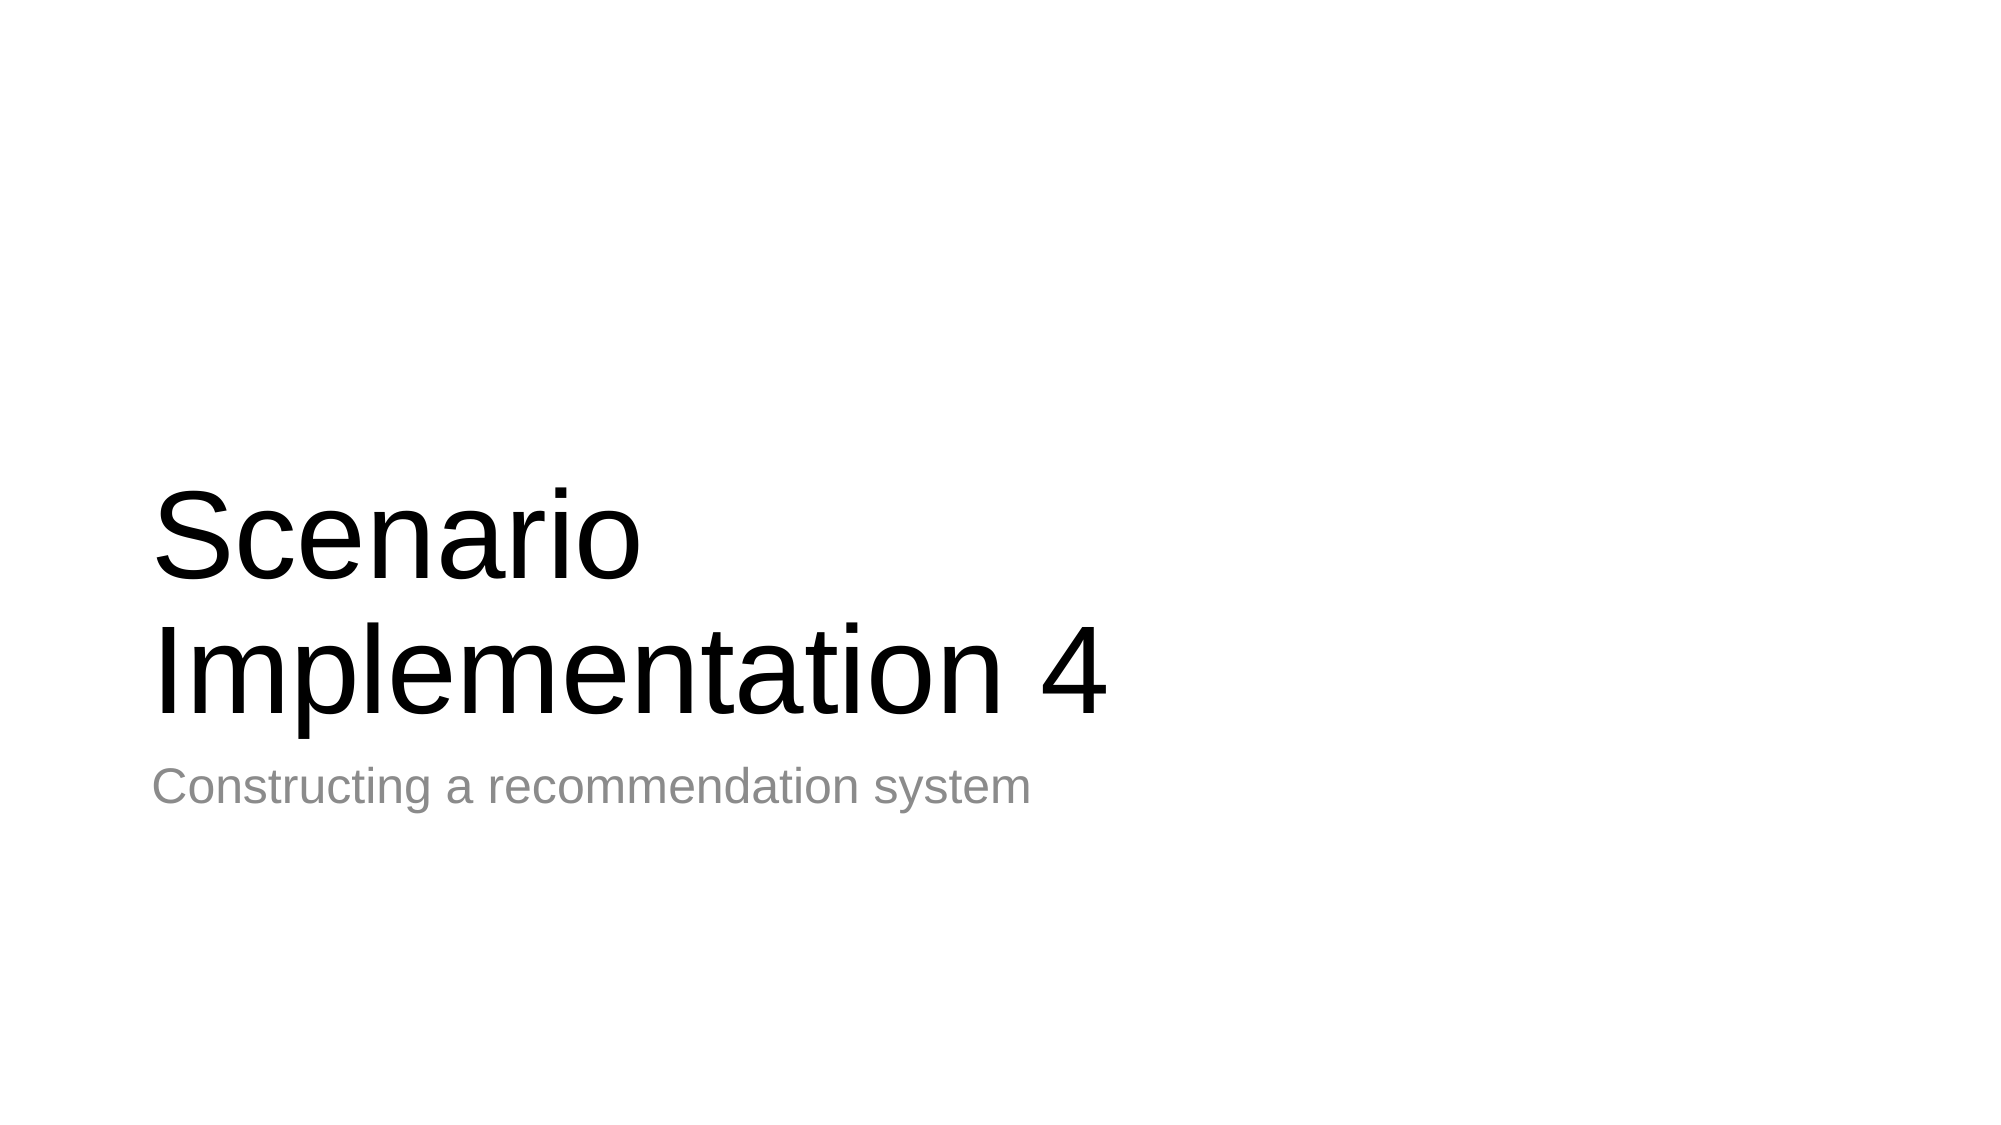

# Scenario Implementation 4
Constructing a recommendation system